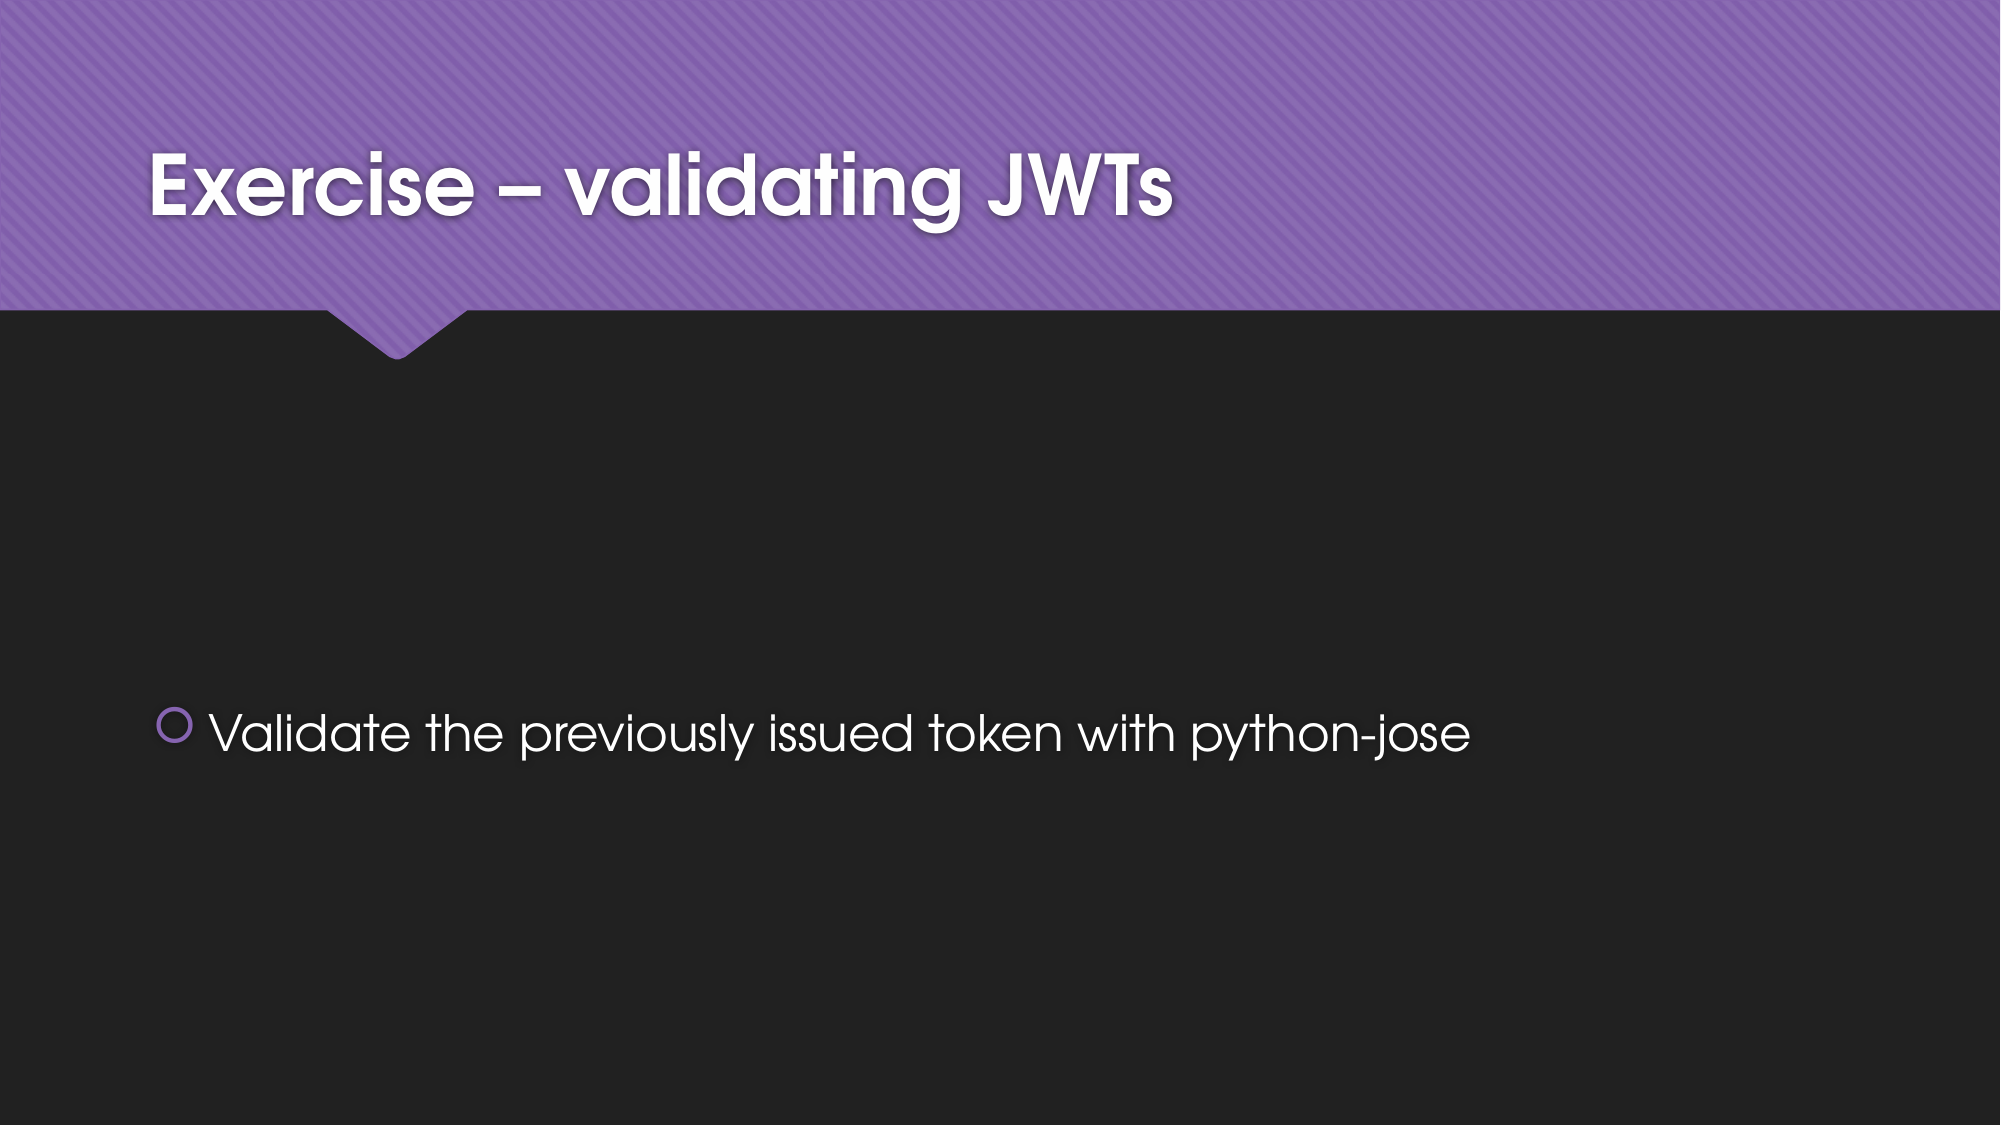

# Exercise – validating JWTs
Validate the previously issued token with python-jose